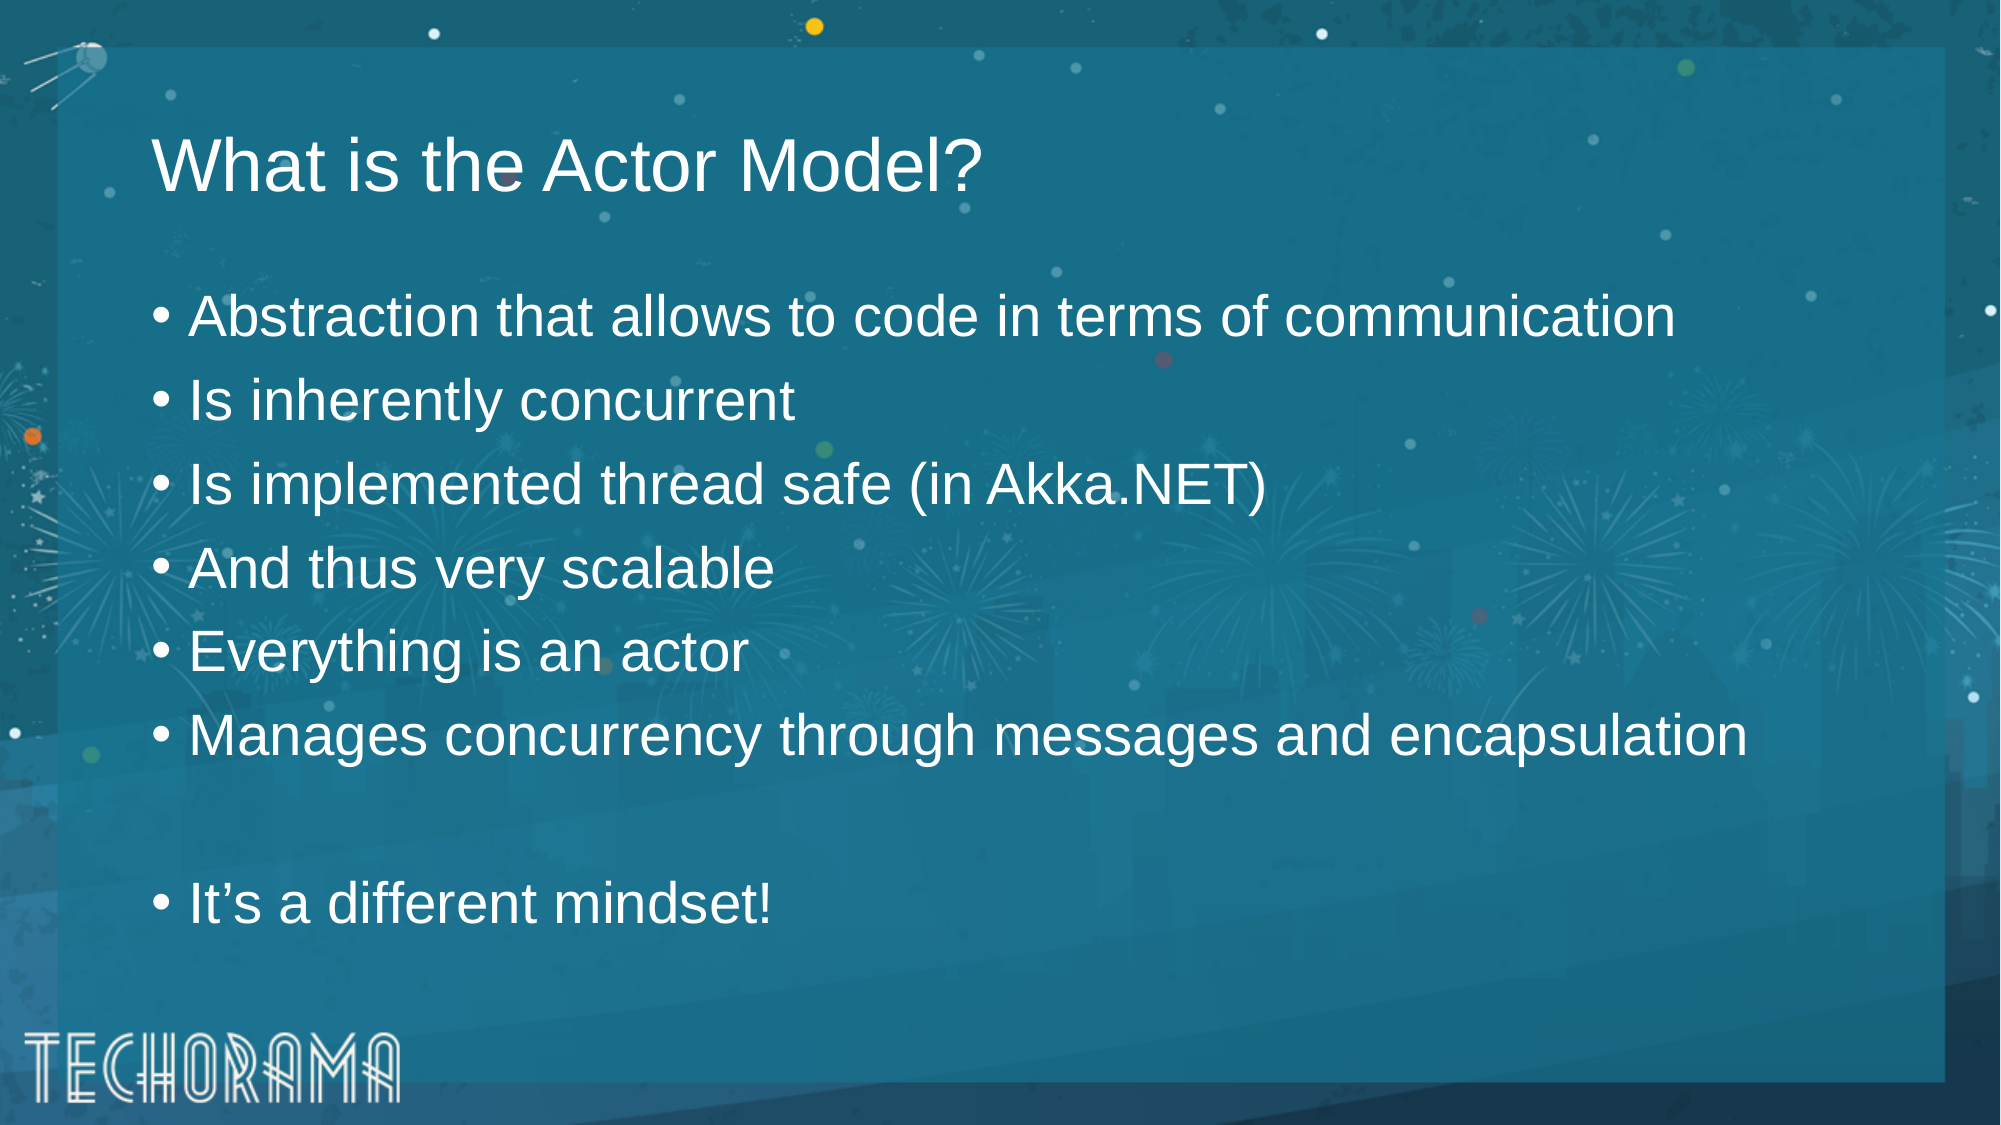

# What is the Actor Model?
Abstraction that allows to code in terms of communication
Is inherently concurrent
Is implemented thread safe (in Akka.NET)
And thus very scalable
Everything is an actor
Manages concurrency through messages and encapsulation

It’s a different mindset!